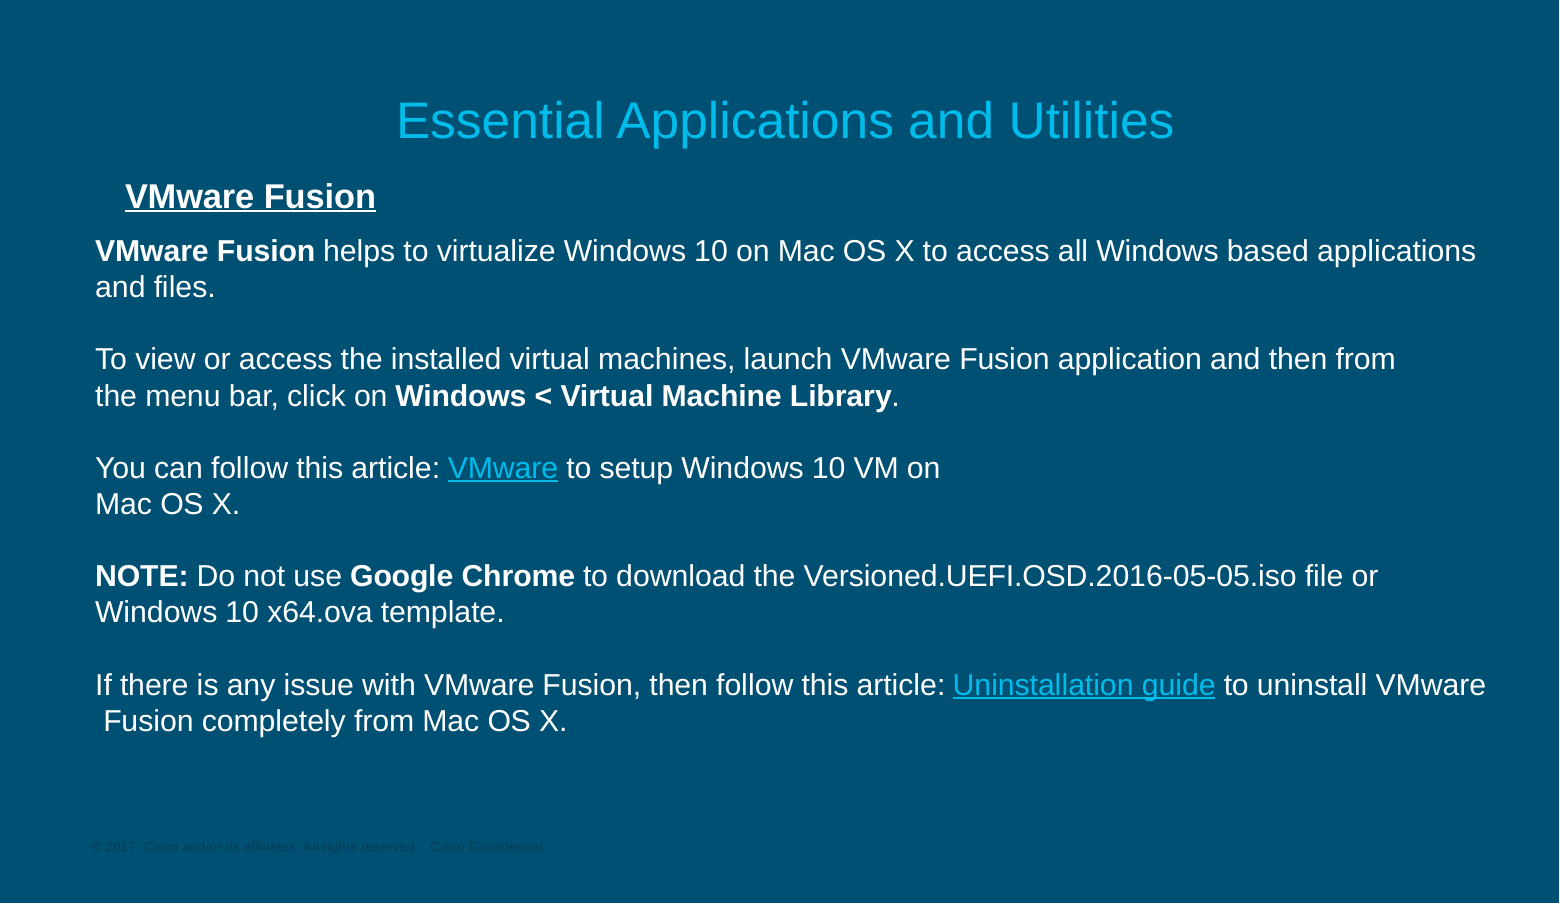

# Essential Applications and Utilities
VMware Fusion
VMware Fusion helps to virtualize Windows 10 on Mac OS X to access all Windows based applications
and files.

To view or access the installed virtual machines, launch VMware Fusion application and then from
the menu bar, click on Windows < Virtual Machine Library.

You can follow this article: VMware to setup Windows 10 VM on
Mac OS X.

NOTE: Do not use Google Chrome to download the Versioned.UEFI.OSD.2016-05-05.iso file or
Windows 10 x64.ova template.

If there is any issue with VMware Fusion, then follow this article: Uninstallation guide to uninstall VMware
 Fusion completely from Mac OS X.